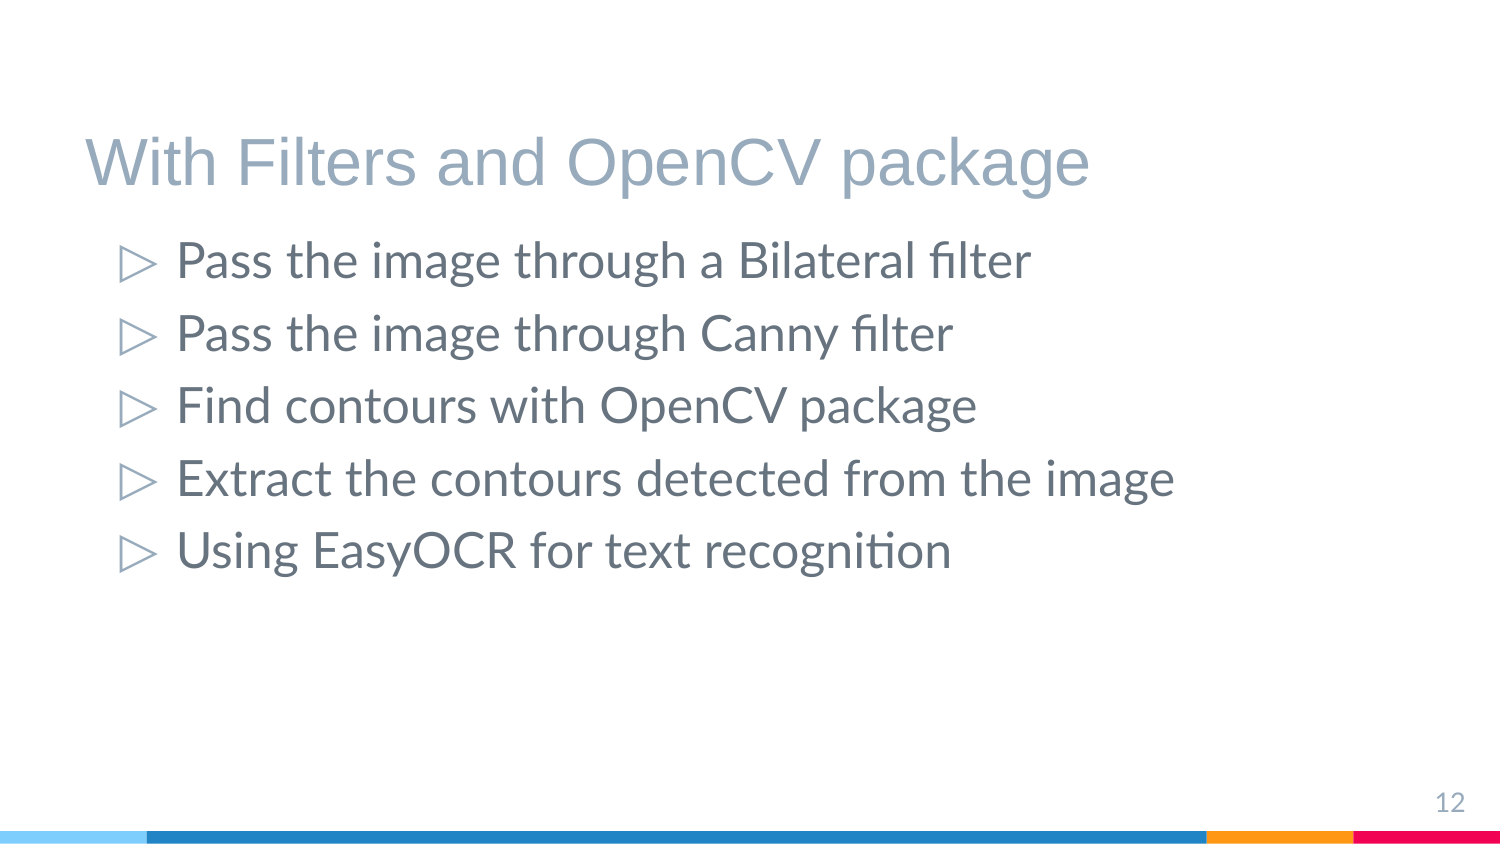

# With Filters and OpenCV package
Pass the image through a Bilateral filter
Pass the image through Canny filter
Find contours with OpenCV package
Extract the contours detected from the image
Using EasyOCR for text recognition

12